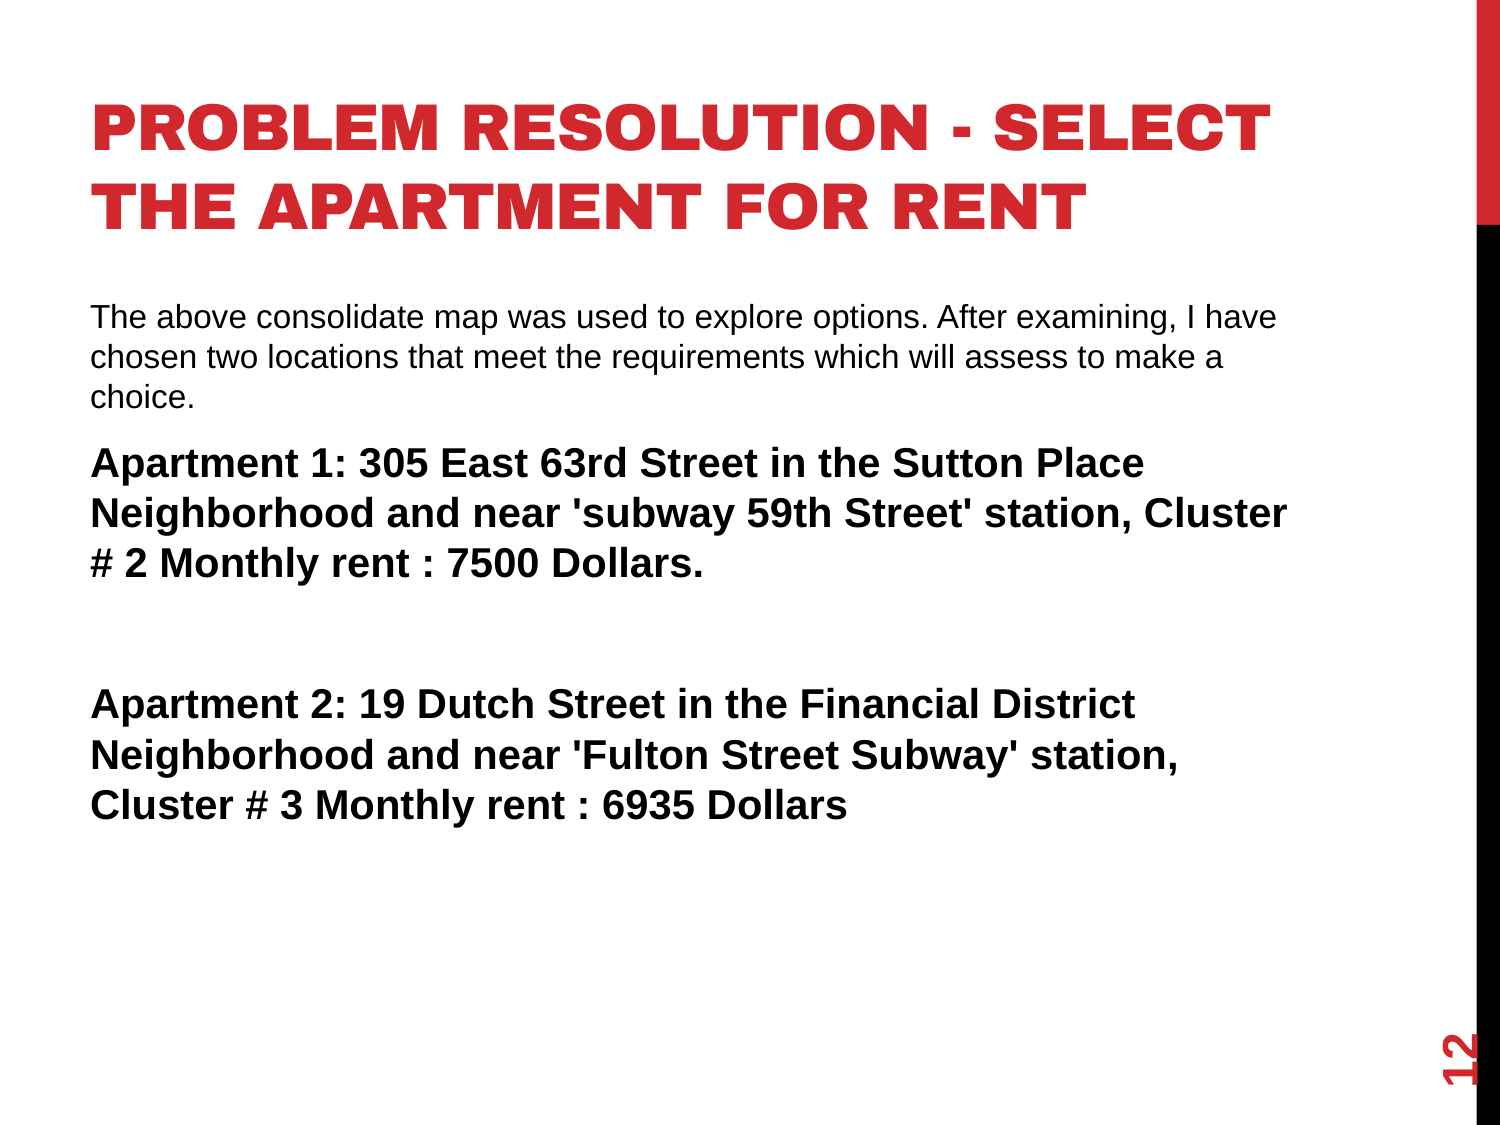

# Problem Resolution - Select the apartment for rent
The above consolidate map was used to explore options. After examining, I have chosen two locations that meet the requirements which will assess to make a choice.
Apartment 1: 305 East 63rd Street in the Sutton Place Neighborhood and near 'subway 59th Street' station, Cluster # 2 Monthly rent : 7500 Dollars.

Apartment 2: 19 Dutch Street in the Financial District Neighborhood and near 'Fulton Street Subway' station, Cluster # 3 Monthly rent : 6935 Dollars

12